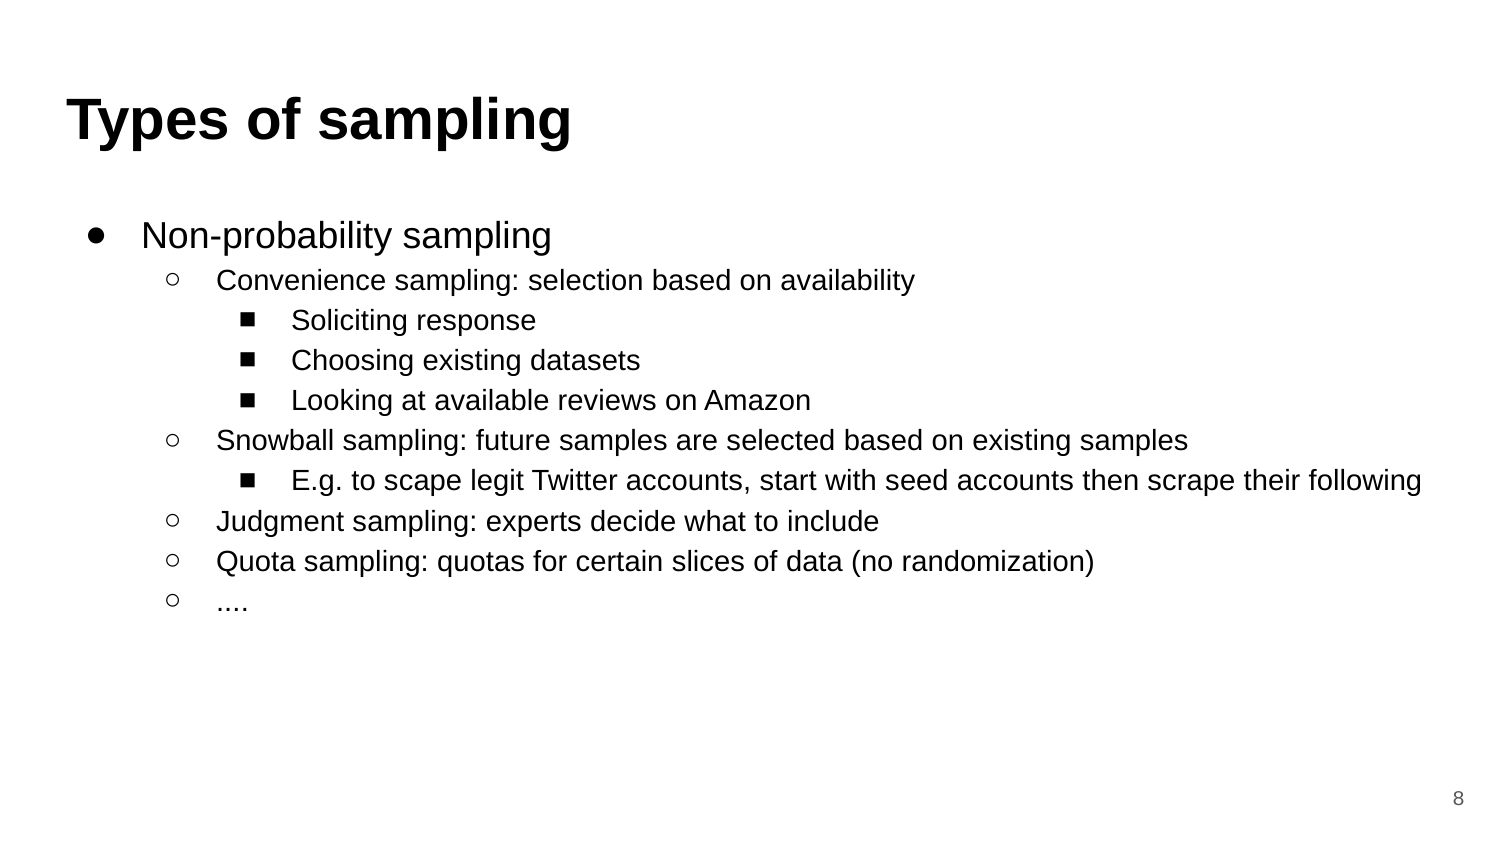

# Types of sampling
Non-probability sampling
Convenience sampling: selection based on availability
Soliciting response
Choosing existing datasets
Looking at available reviews on Amazon
Snowball sampling: future samples are selected based on existing samples
E.g. to scape legit Twitter accounts, start with seed accounts then scrape their following
Judgment sampling: experts decide what to include
Quota sampling: quotas for certain slices of data (no randomization)
....
8